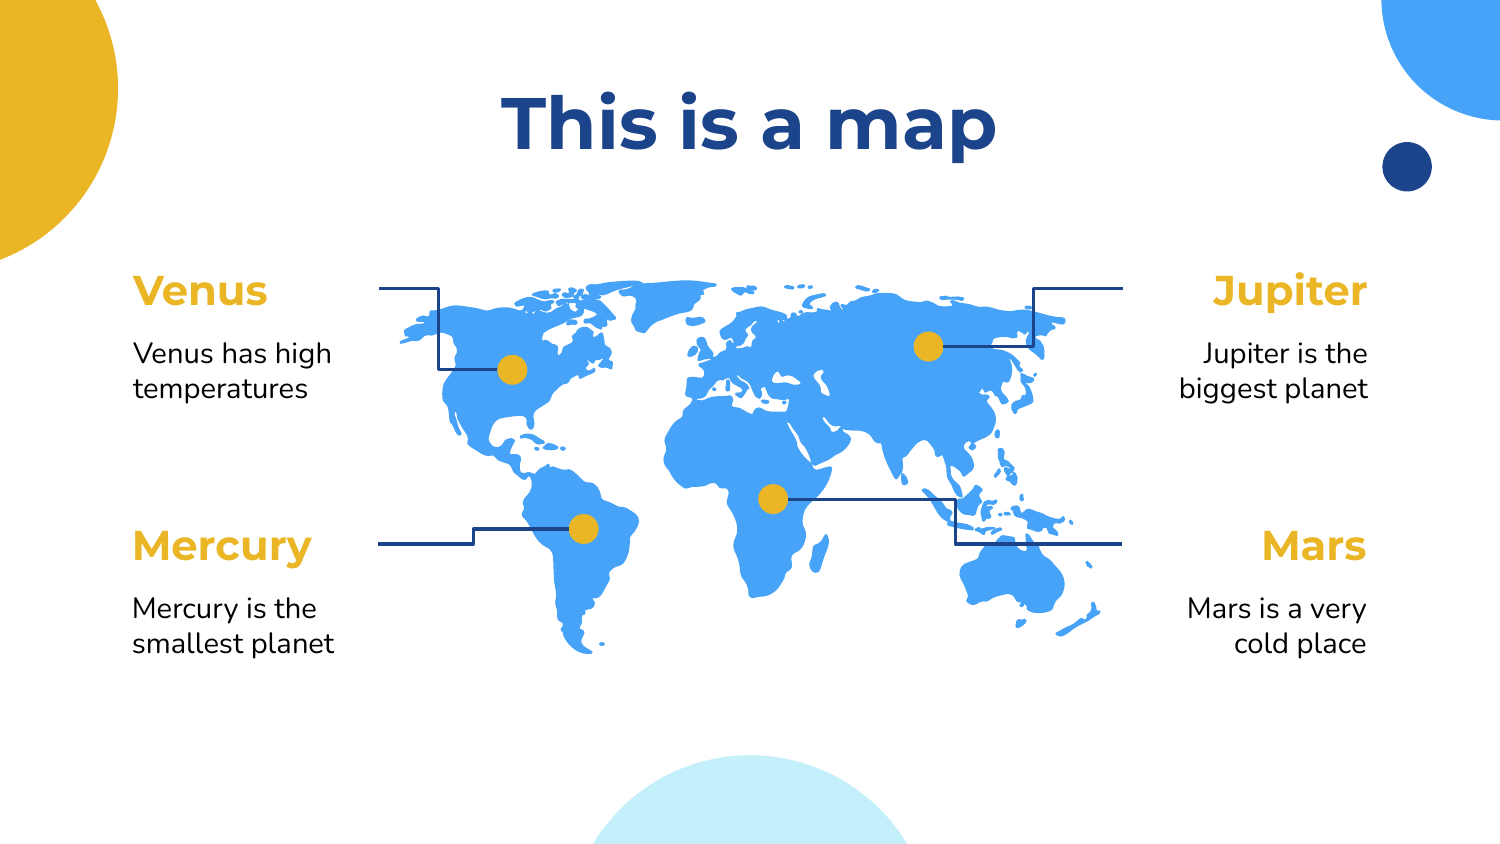

# This is a map
Venus
Jupiter

Venus has high temperatures
Jupiter is the biggest planet

Mercury

Mars
Mercury is the smallest planet
Mars is a very cold place